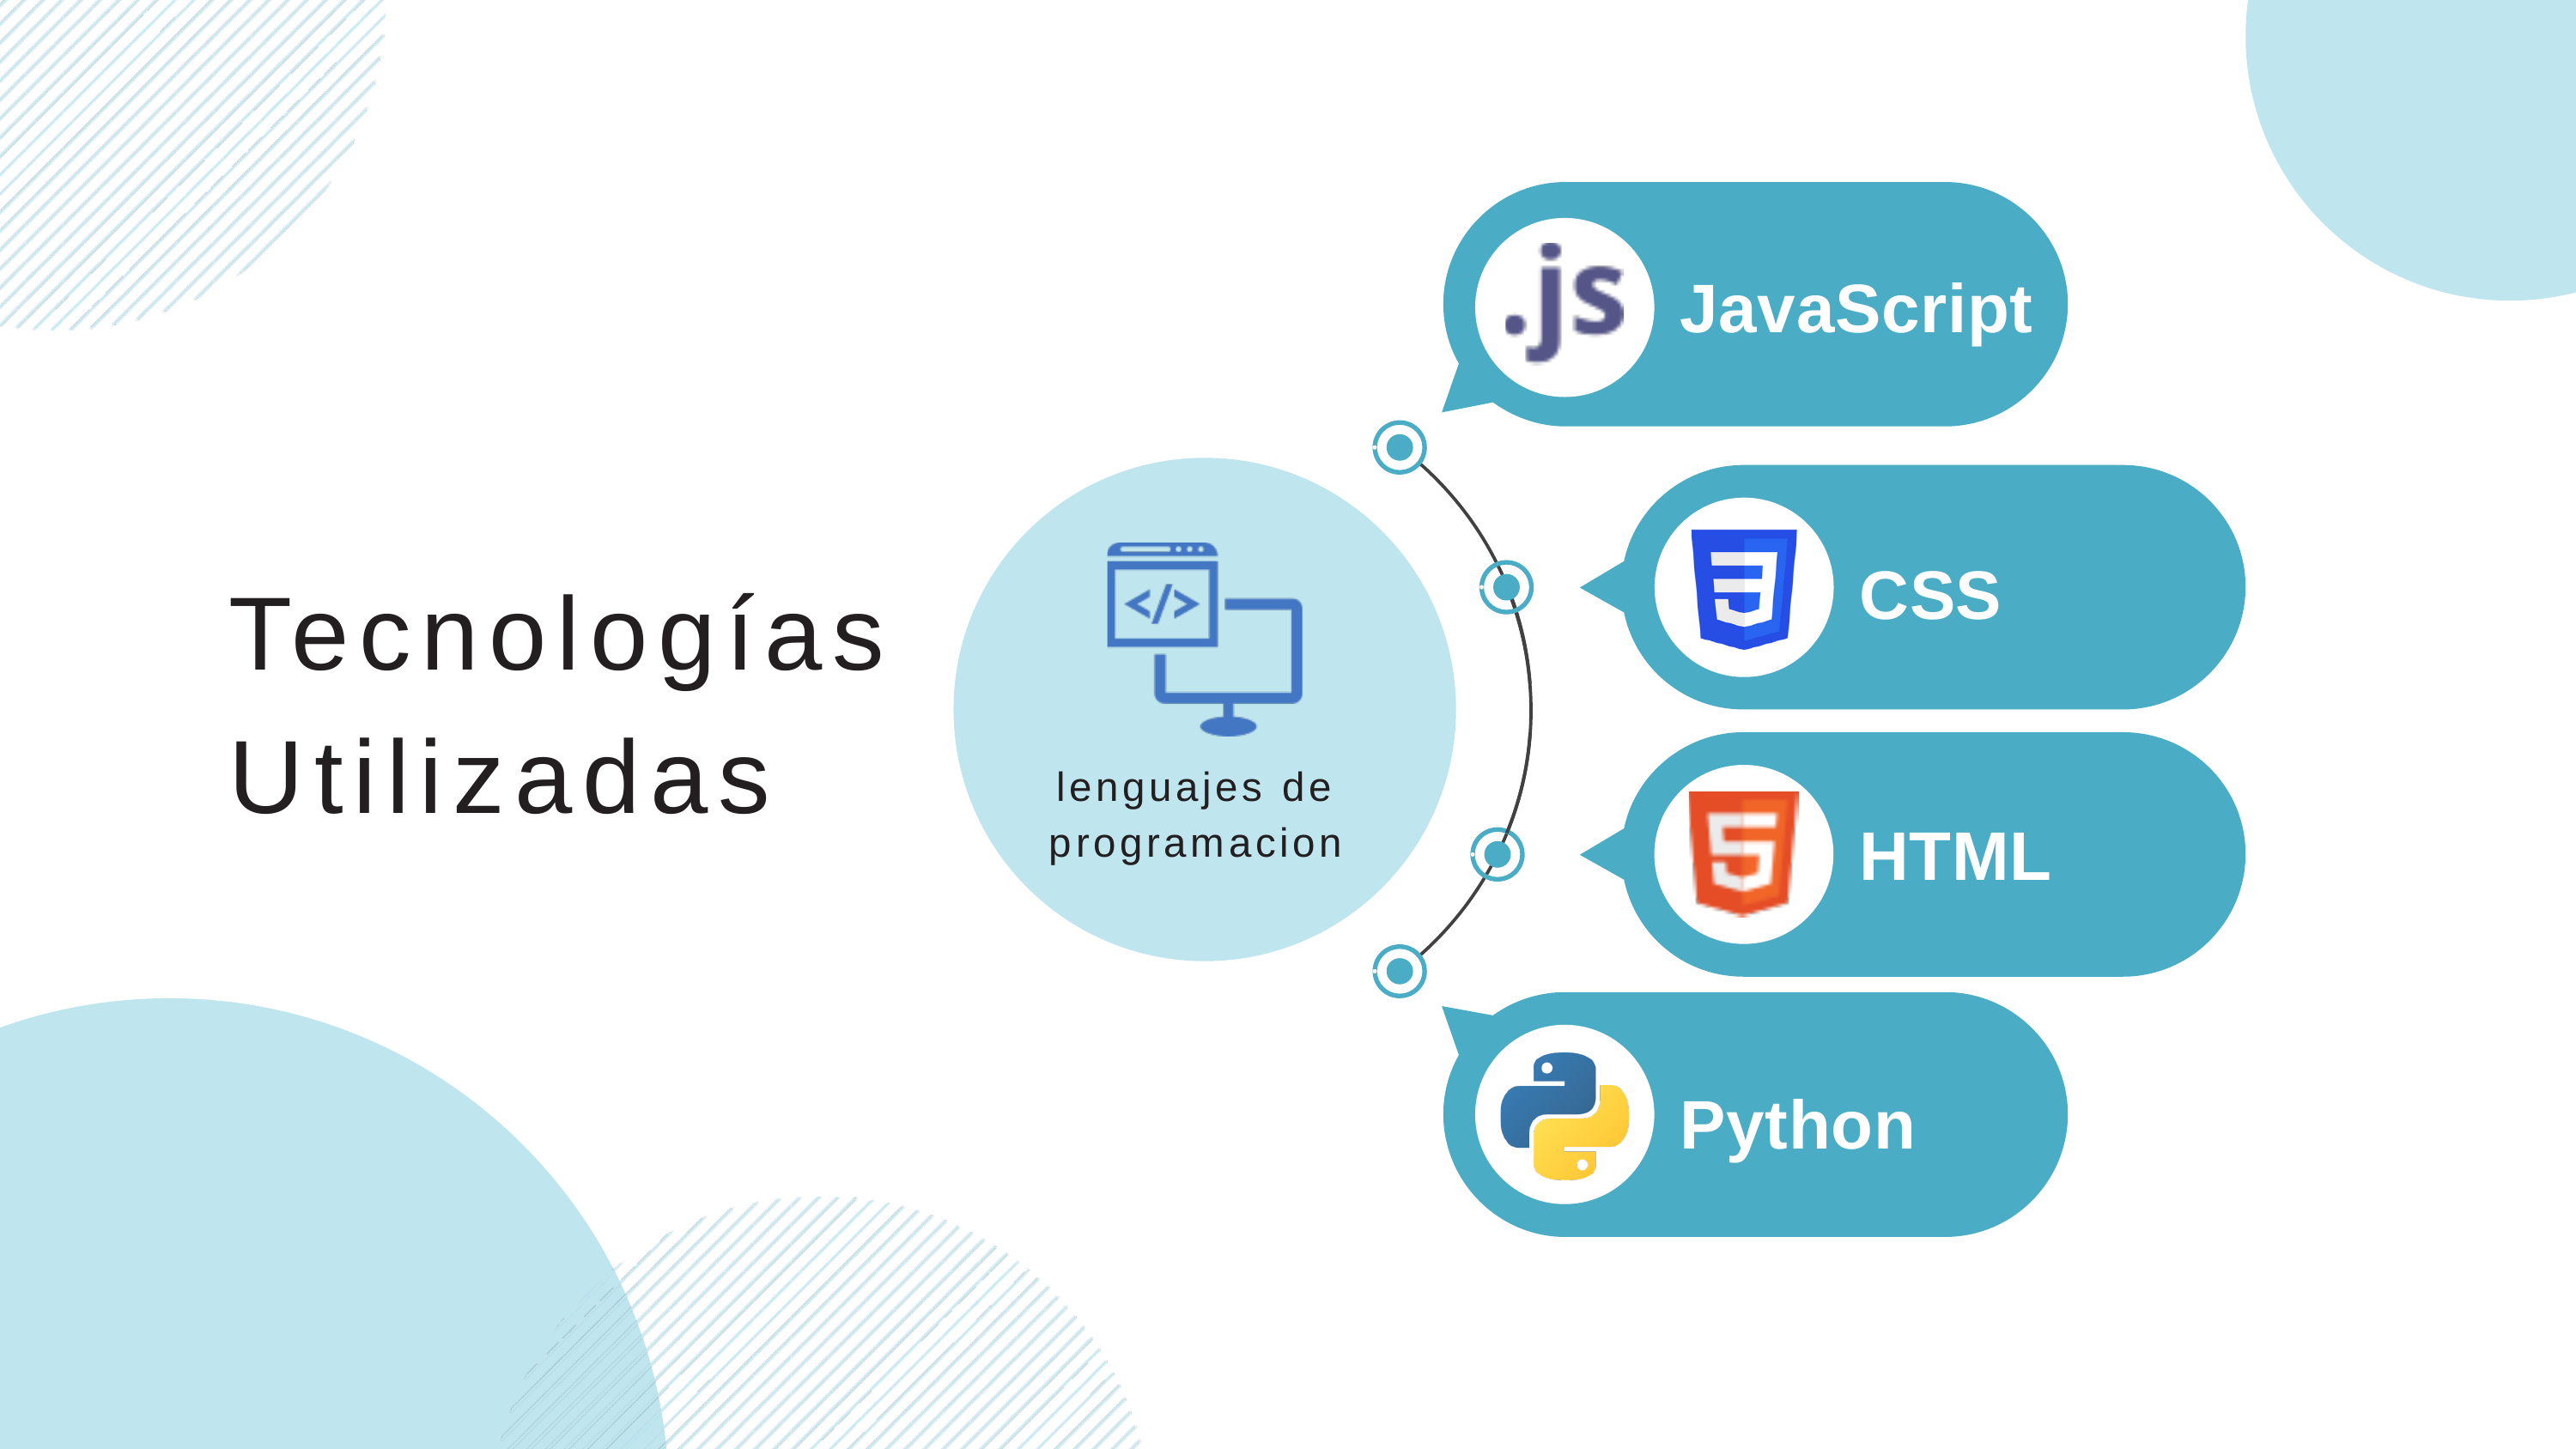

JavaScript

CSS

Tecnologías Utilizadas

HTML
lenguajes de programacion

Python